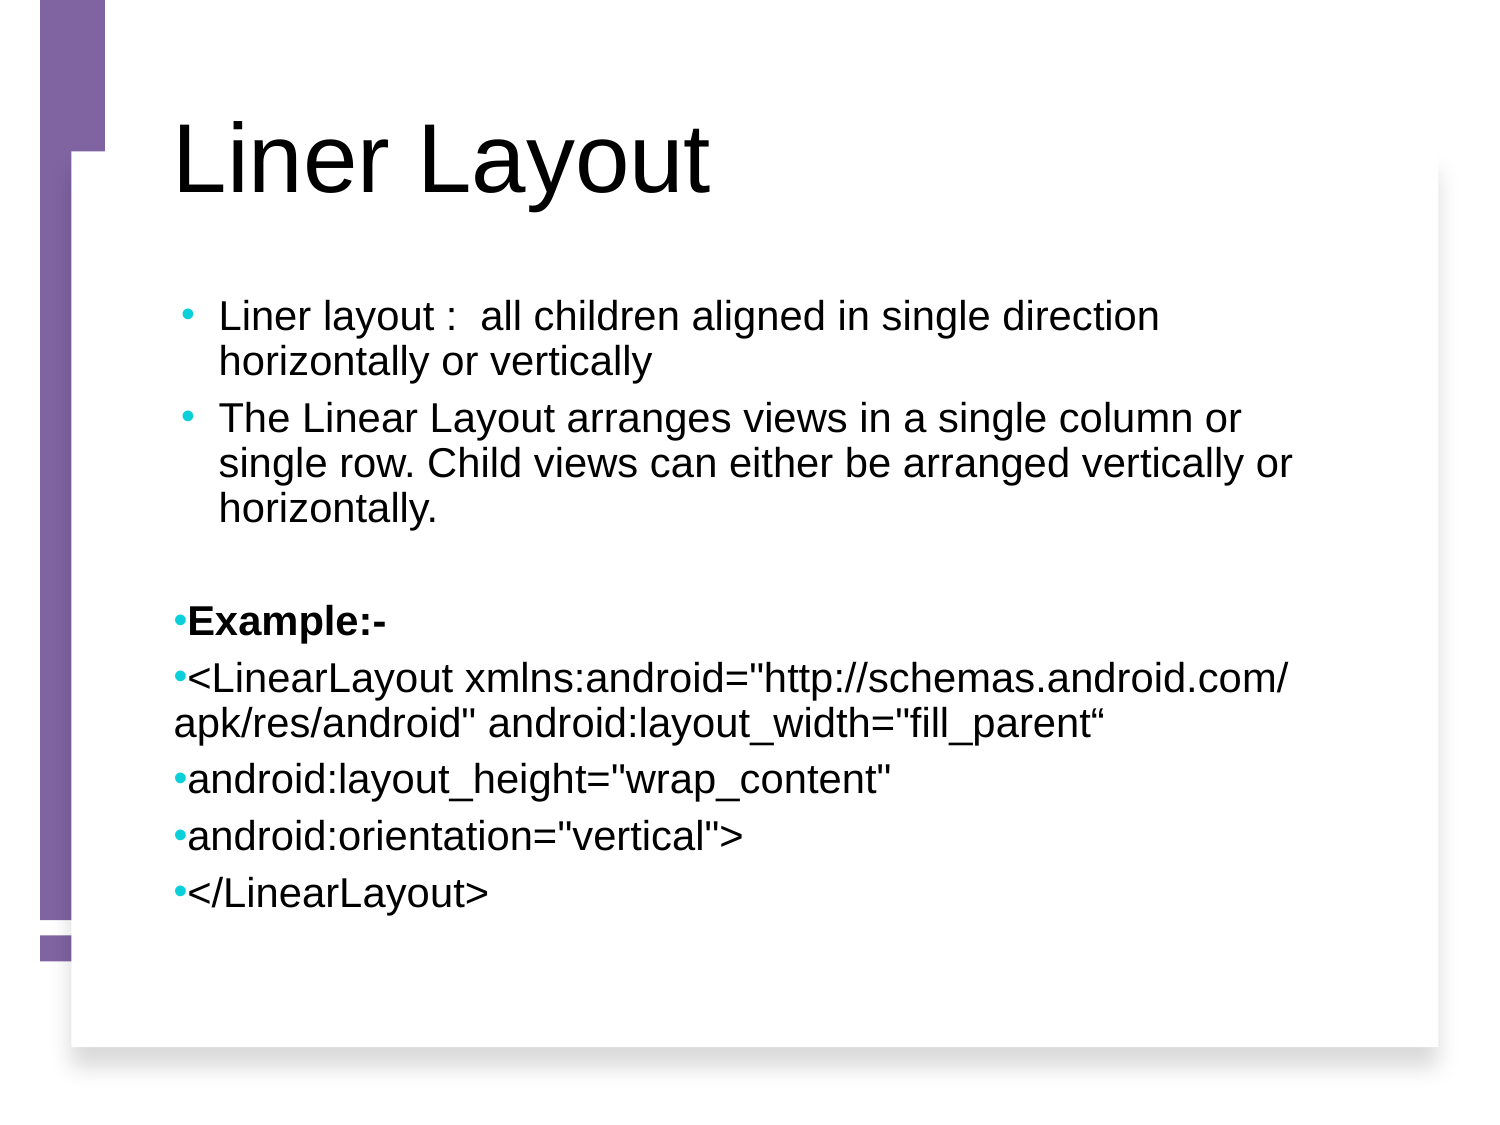

Liner Layout

Liner layout :  all children aligned in single direction horizontally or vertically
The Linear Layout arranges views in a single column or single row. Child views can either be arranged vertically or horizontally.

Example:-
<LinearLayout xmlns:android="http://schemas.android.com/apk/res/android" android:layout_width="fill_parent“
android:layout_height="wrap_content"
android:orientation="vertical">
</LinearLayout>